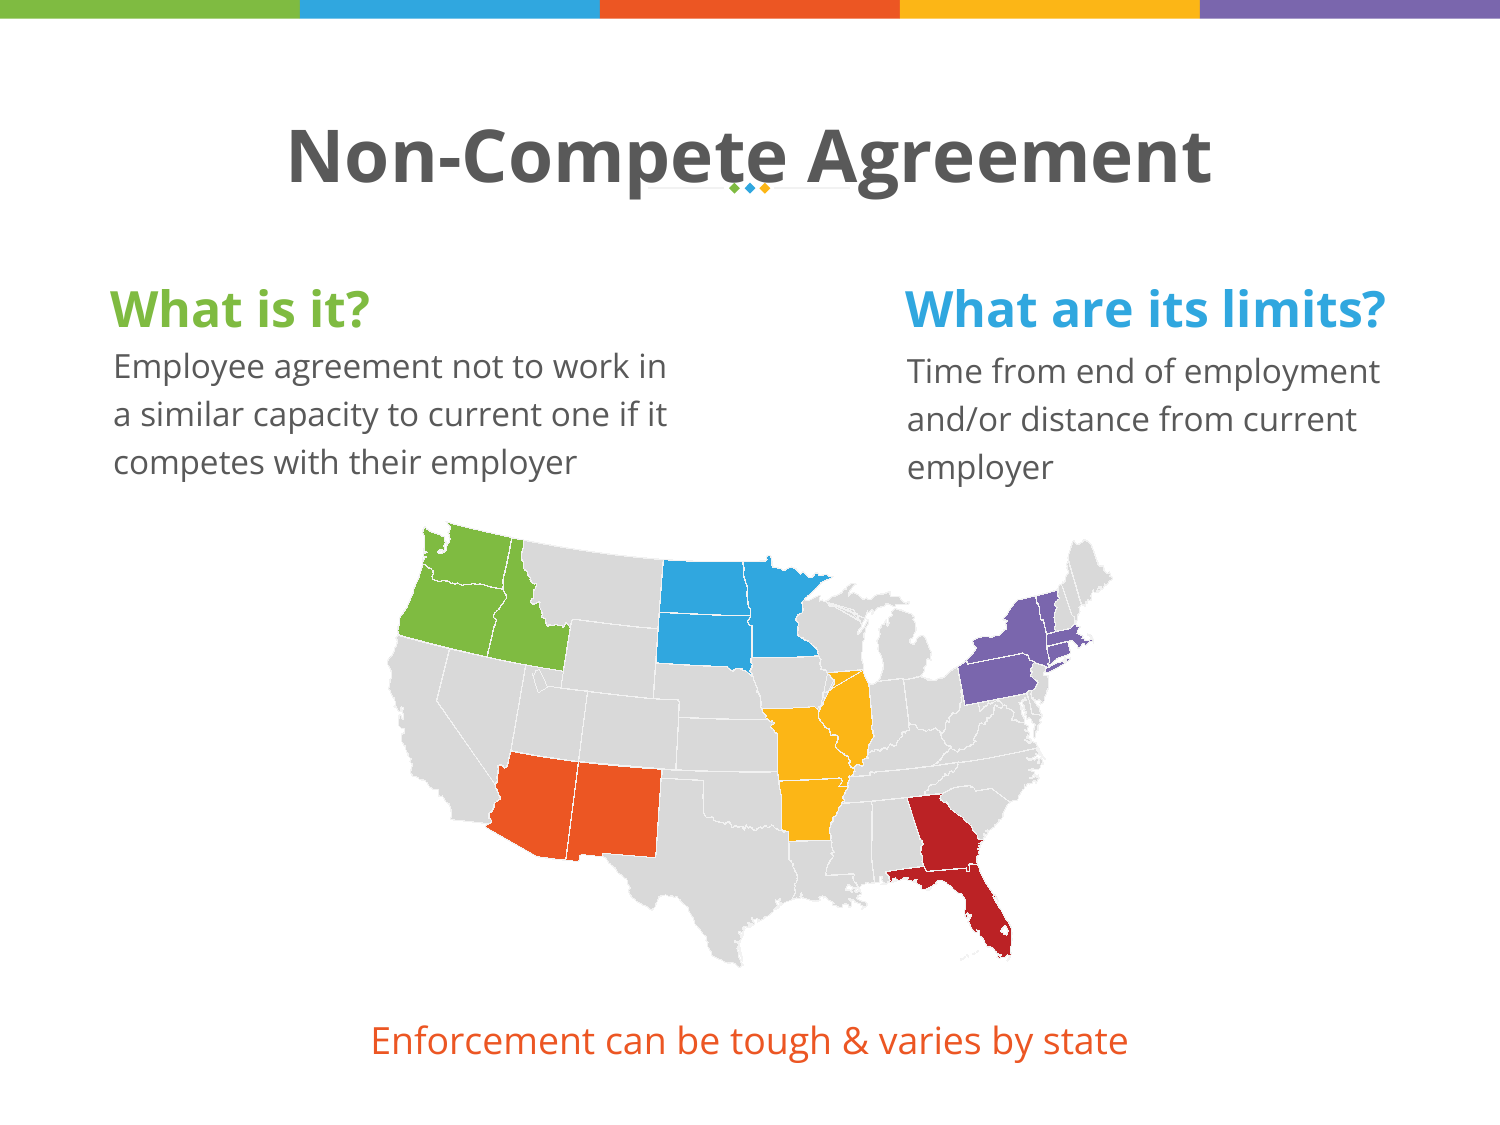

Non-Compete Agreement

What is it?
What are its limits?
Employee agreement not to work in a similar capacity to current one if it competes with their employer
Time from end of employment and/or distance from current employer

Enforcement can be tough & varies by state